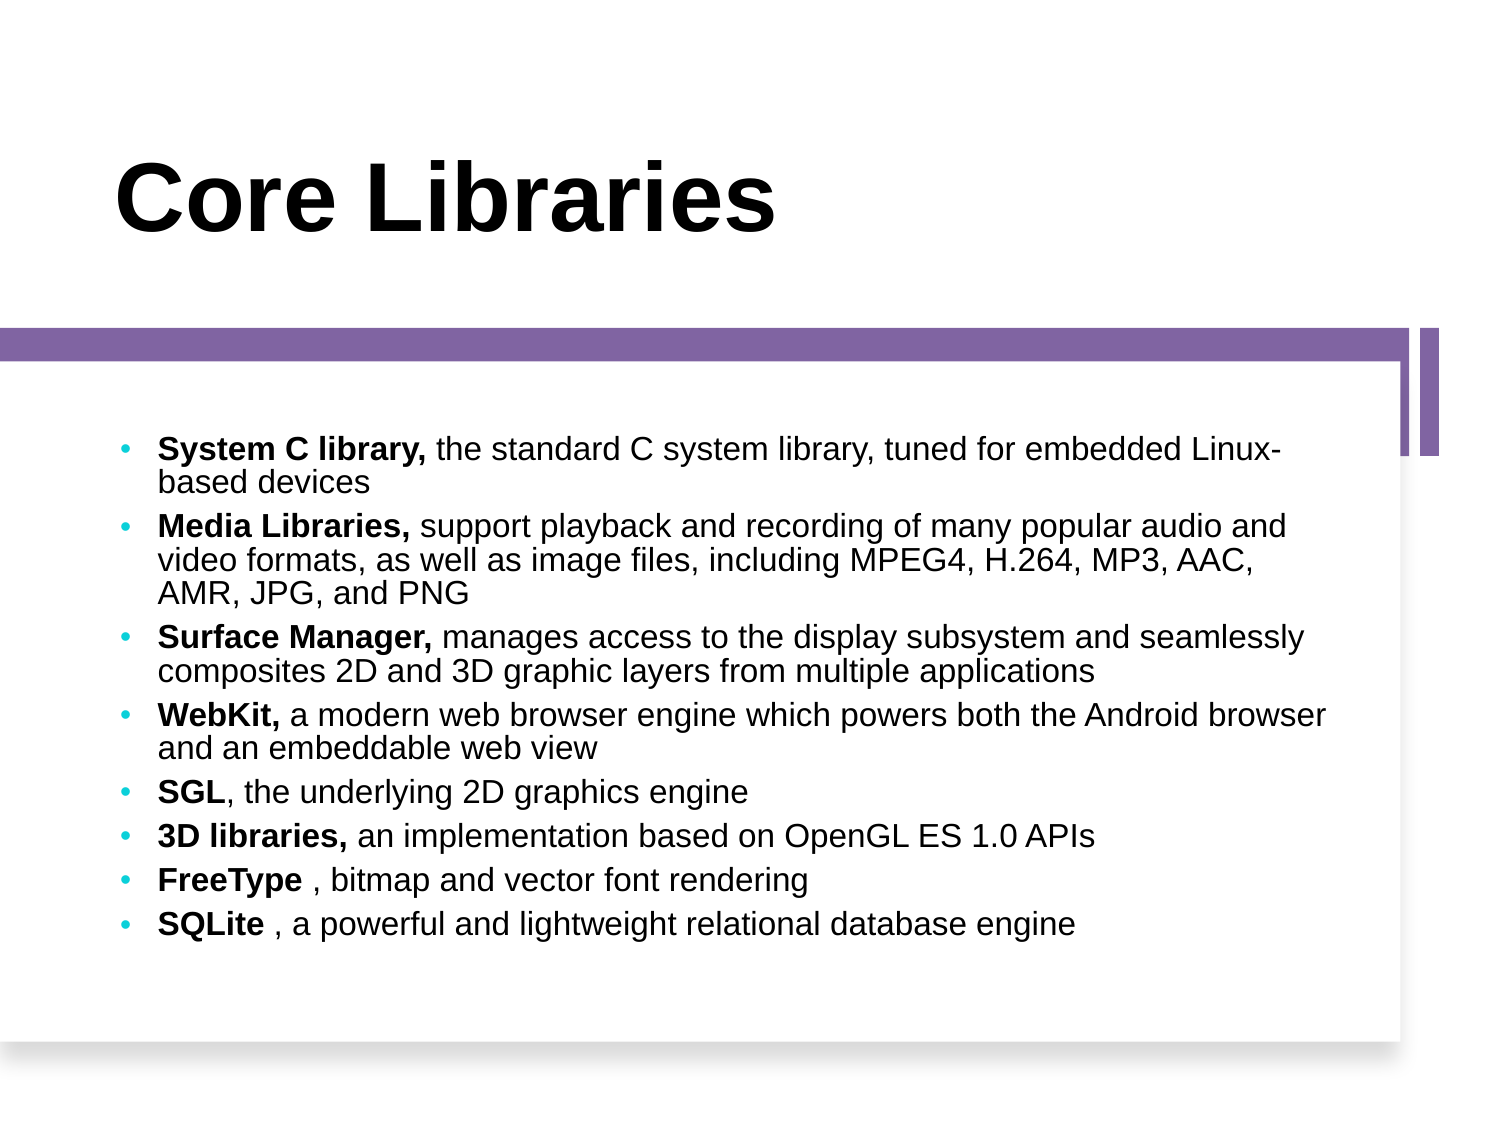

Core Libraries

System C library, the standard C system library, tuned for embedded Linux-based devices
Media Libraries, support playback and recording of many popular audio and video formats, as well as image files, including MPEG4, H.264, MP3, AAC, AMR, JPG, and PNG
Surface Manager, manages access to the display subsystem and seamlessly composites 2D and 3D graphic layers from multiple applications
WebKit, a modern web browser engine which powers both the Android browser and an embeddable web view
SGL, the underlying 2D graphics engine
3D libraries, an implementation based on OpenGL ES 1.0 APIs
FreeType , bitmap and vector font rendering
SQLite , a powerful and lightweight relational database engine